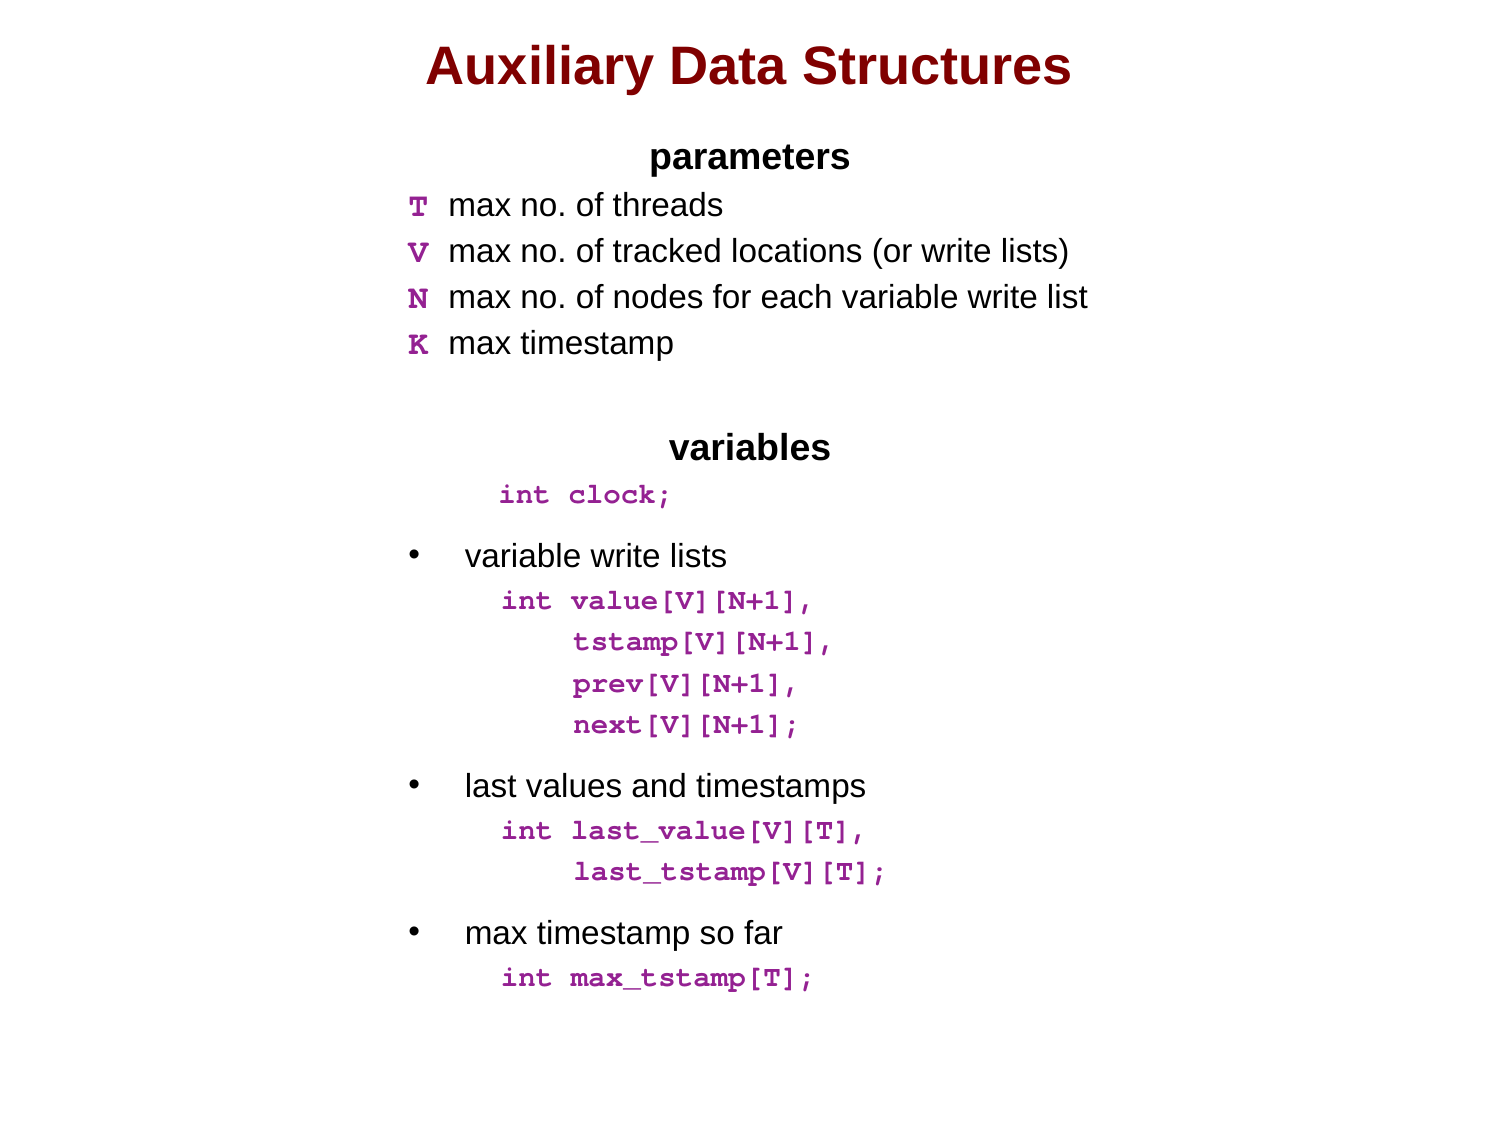

# Auxiliary Data Structures
parameters
T max no. of threads
V max no. of tracked locations (or write lists)
N max no. of nodes for each variable write list
K max timestamp

variables
   int clock;

variable write lists
 int value[V][N+1],
   tstamp[V][N+1],
   prev[V][N+1],
   next[V][N+1];

last values and timestamps
 int last_value[V][T],
   last_tstamp[V][T];

max timestamp so far
 int max_tstamp[T];